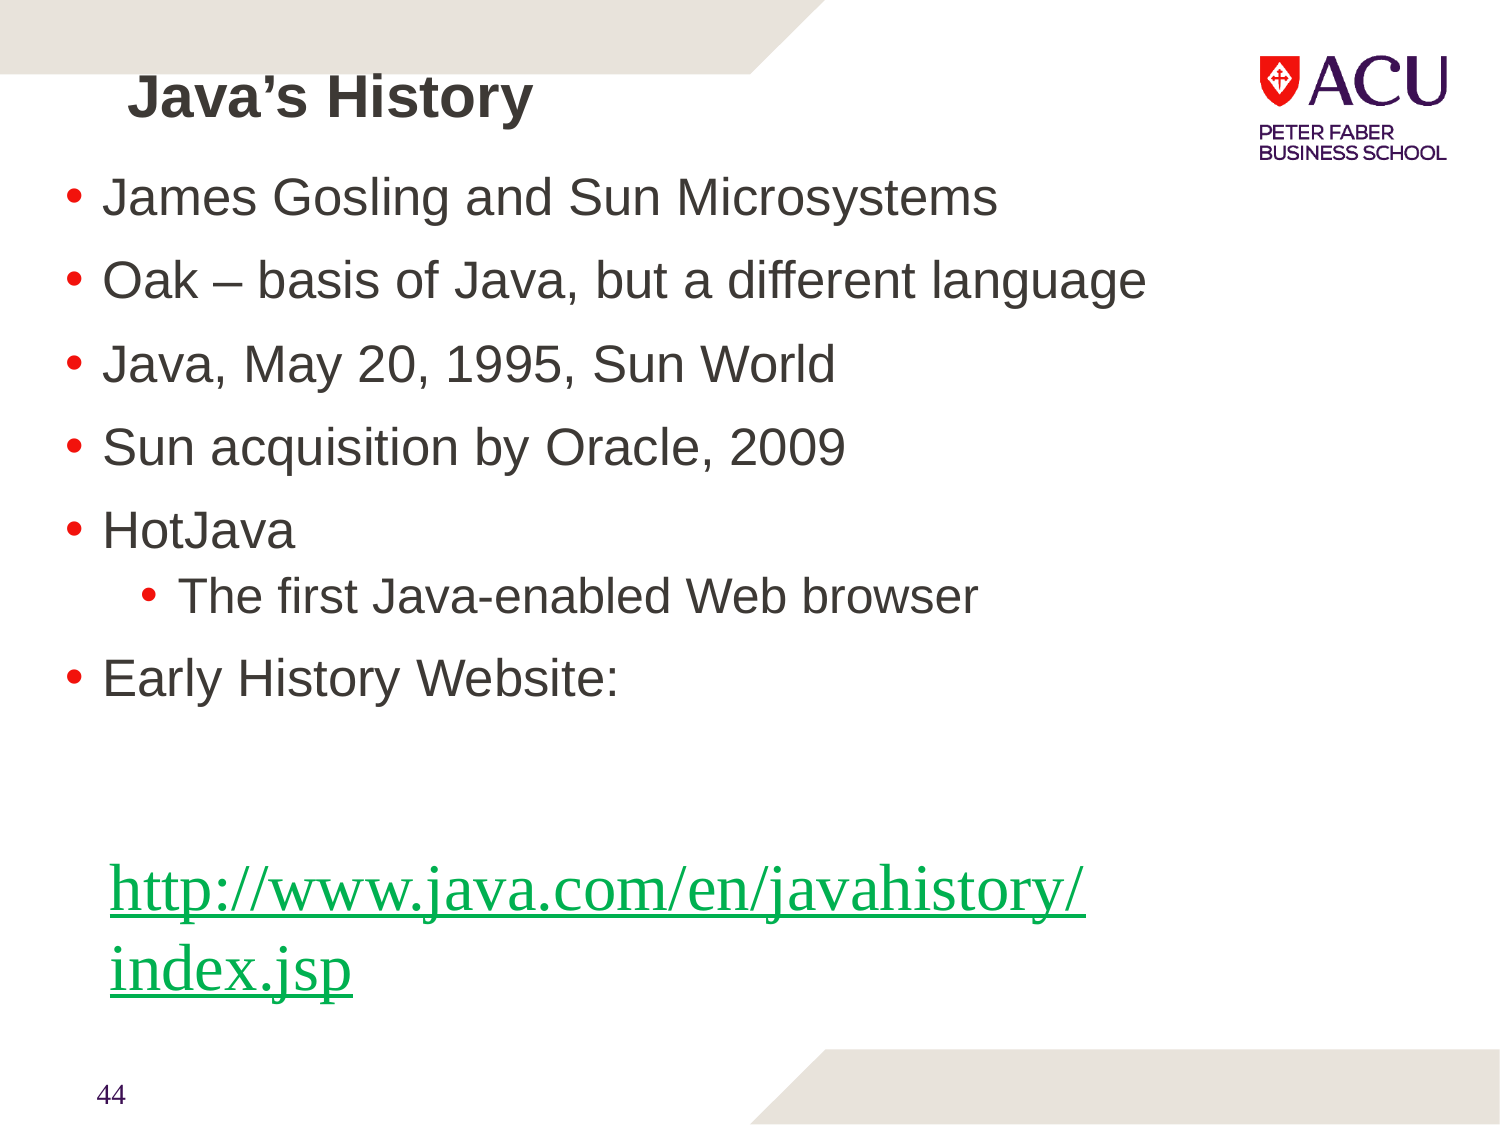

# Java’s History
James Gosling and Sun Microsystems
Oak – basis of Java, but a different language
Java, May 20, 1995, Sun World
Sun acquisition by Oracle, 2009
HotJava
The first Java-enabled Web browser
Early History Website:
http://www.java.com/en/javahistory/index.jsp
44